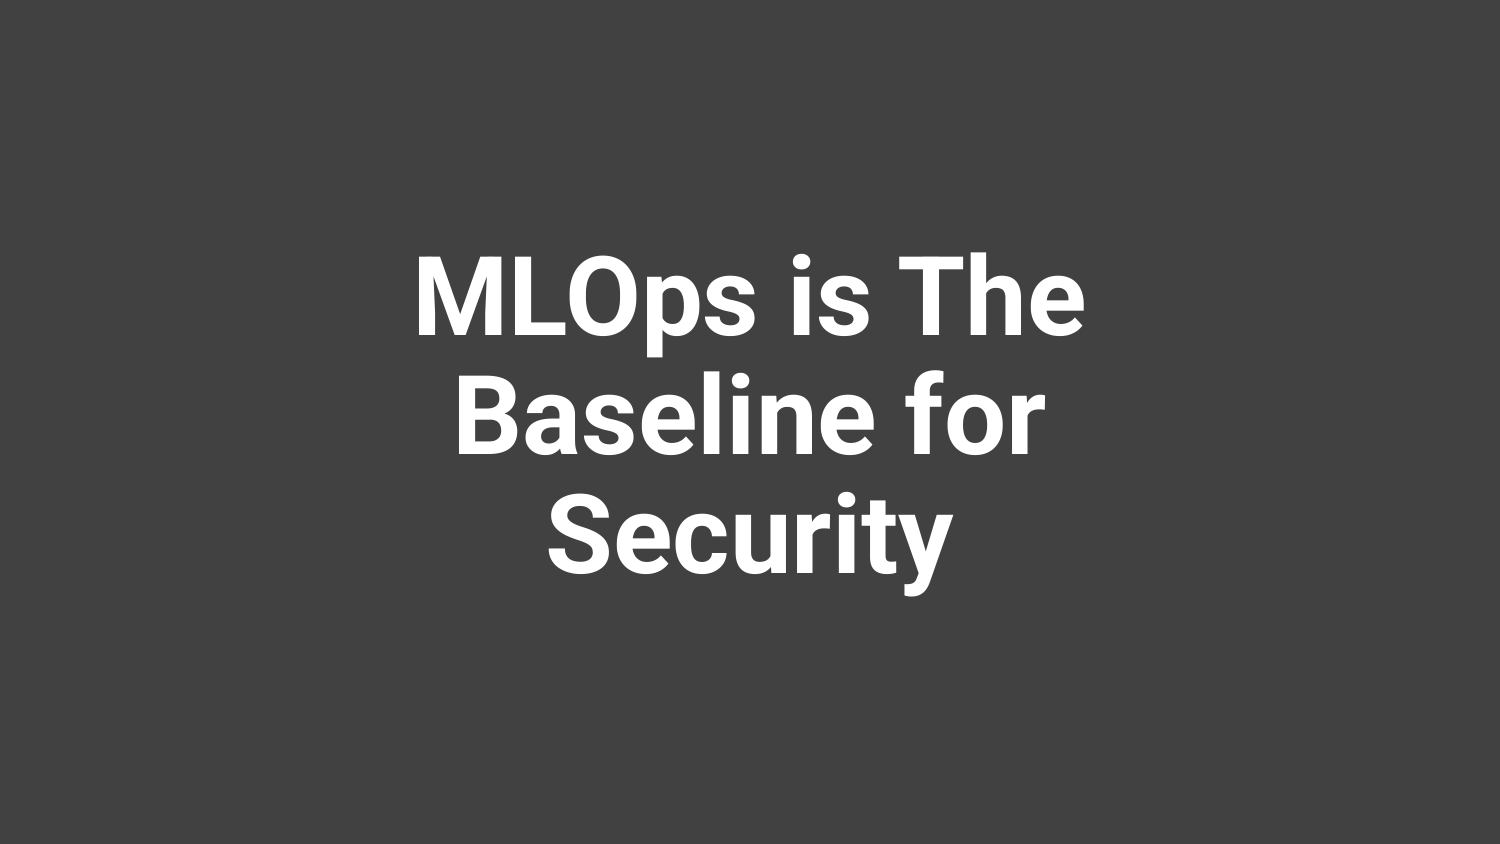

# MLOps is The Baseline for Security